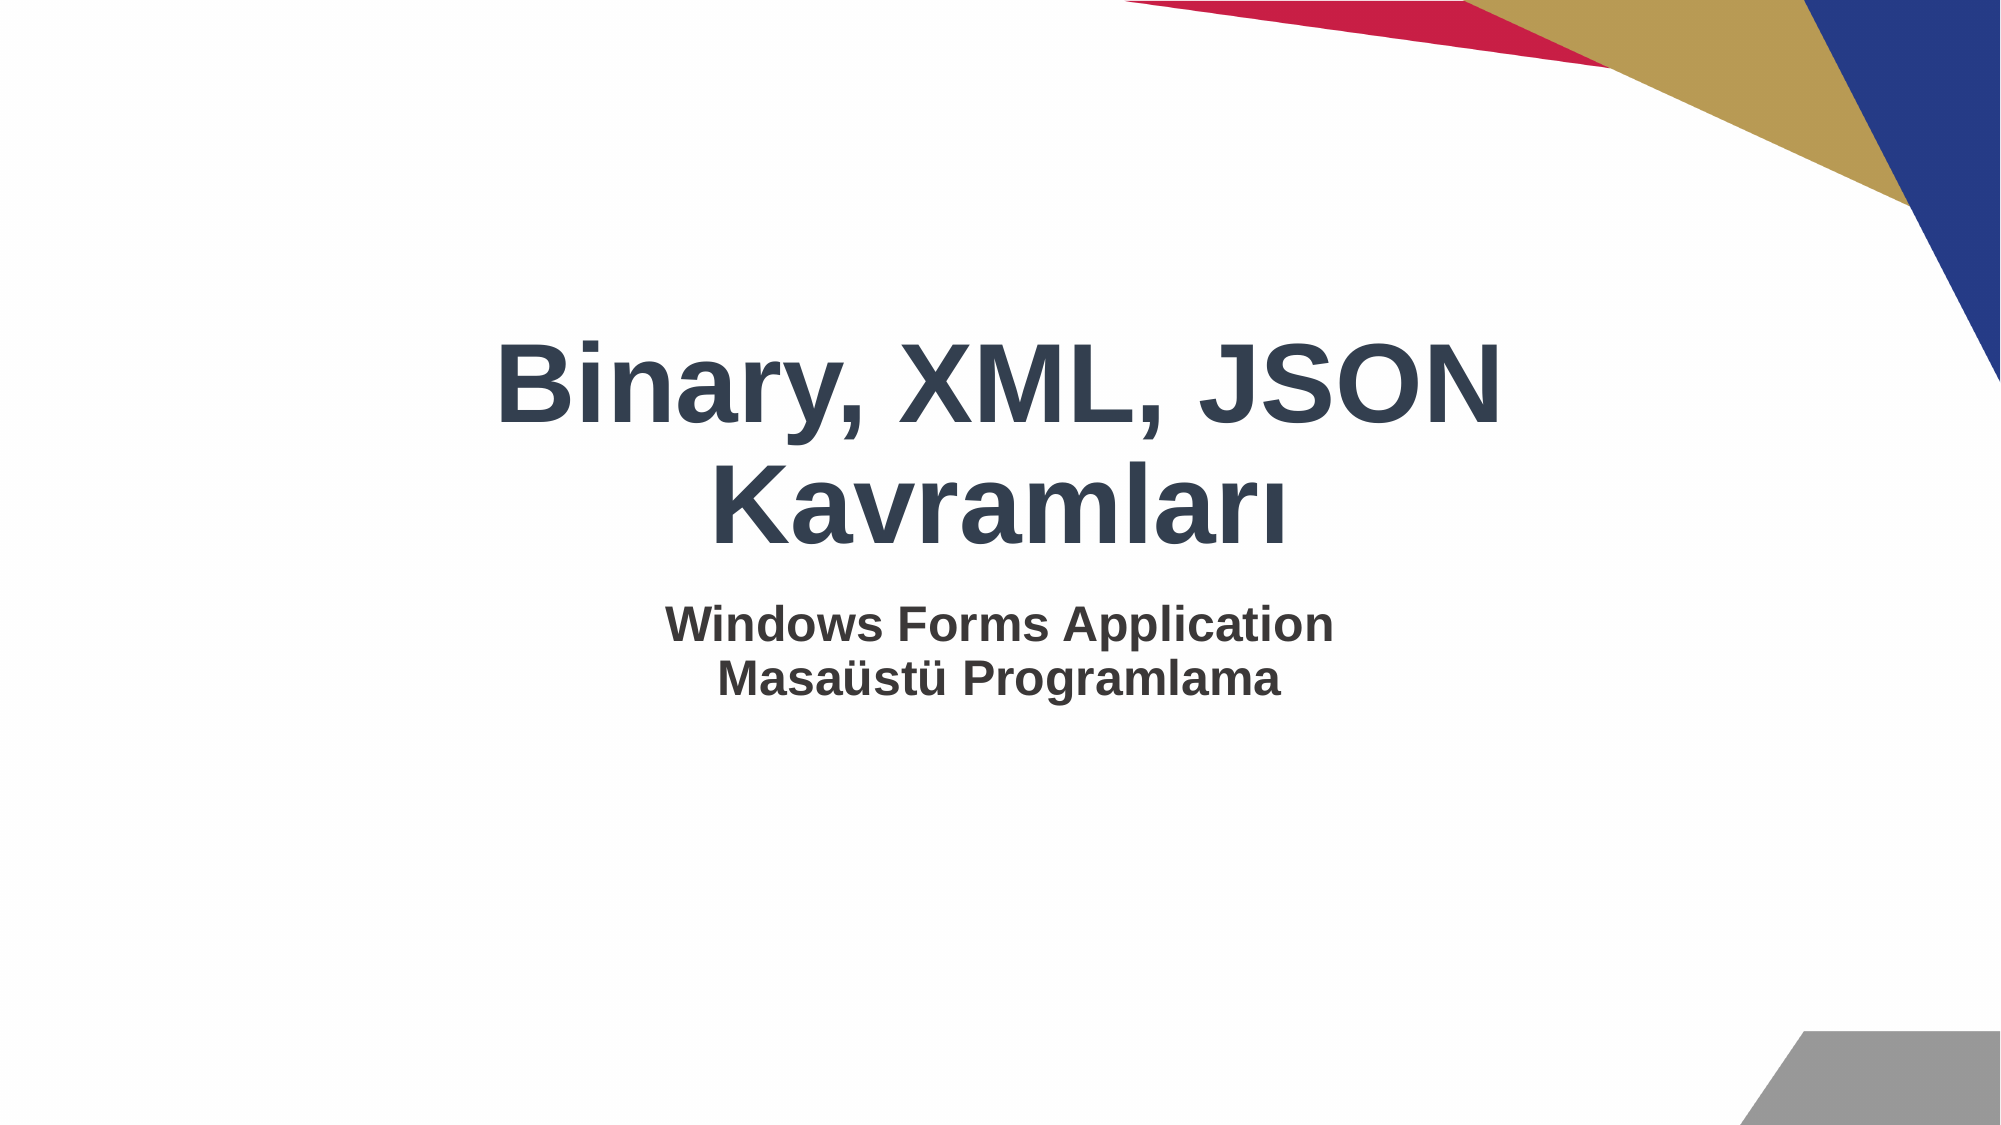

# Binary, XML, JSON Kavramları
Windows Forms Application
Masaüstü Programlama